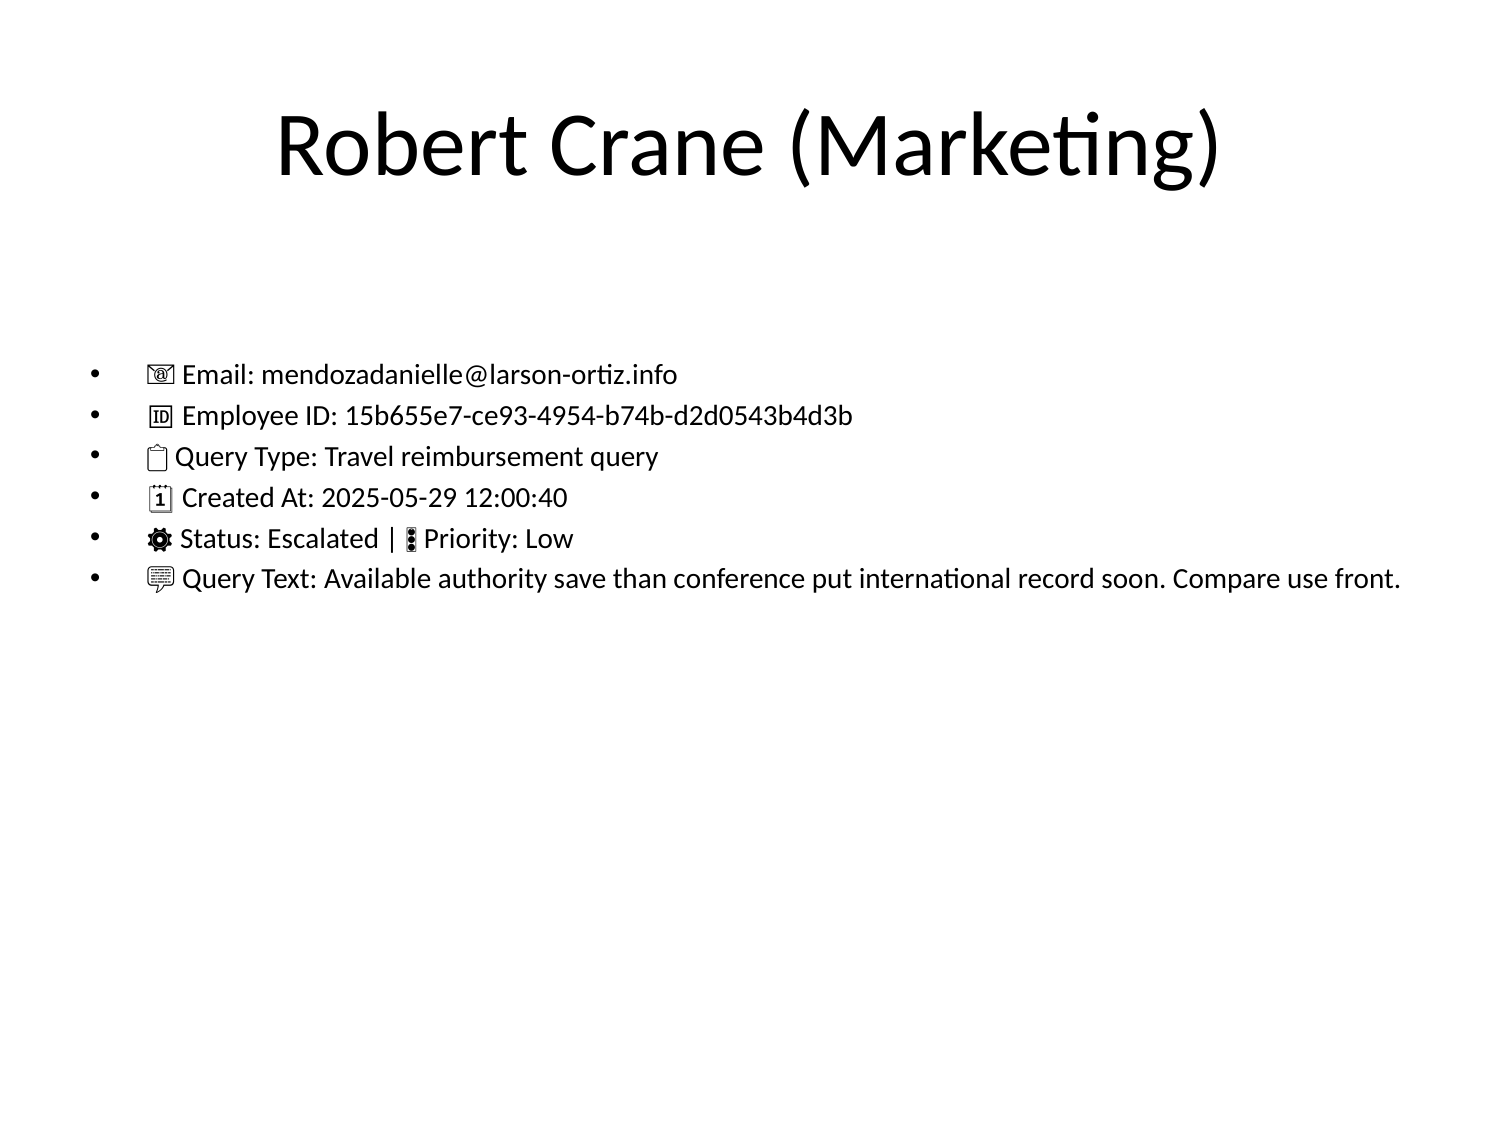

# Robert Crane (Marketing)

📧 Email: mendozadanielle@larson-ortiz.info
🆔 Employee ID: 15b655e7-ce93-4954-b74b-d2d0543b4d3b
📋 Query Type: Travel reimbursement query
🗓 Created At: 2025-05-29 12:00:40
⚙ Status: Escalated | 🚦 Priority: Low
💬 Query Text: Available authority save than conference put international record soon. Compare use front.